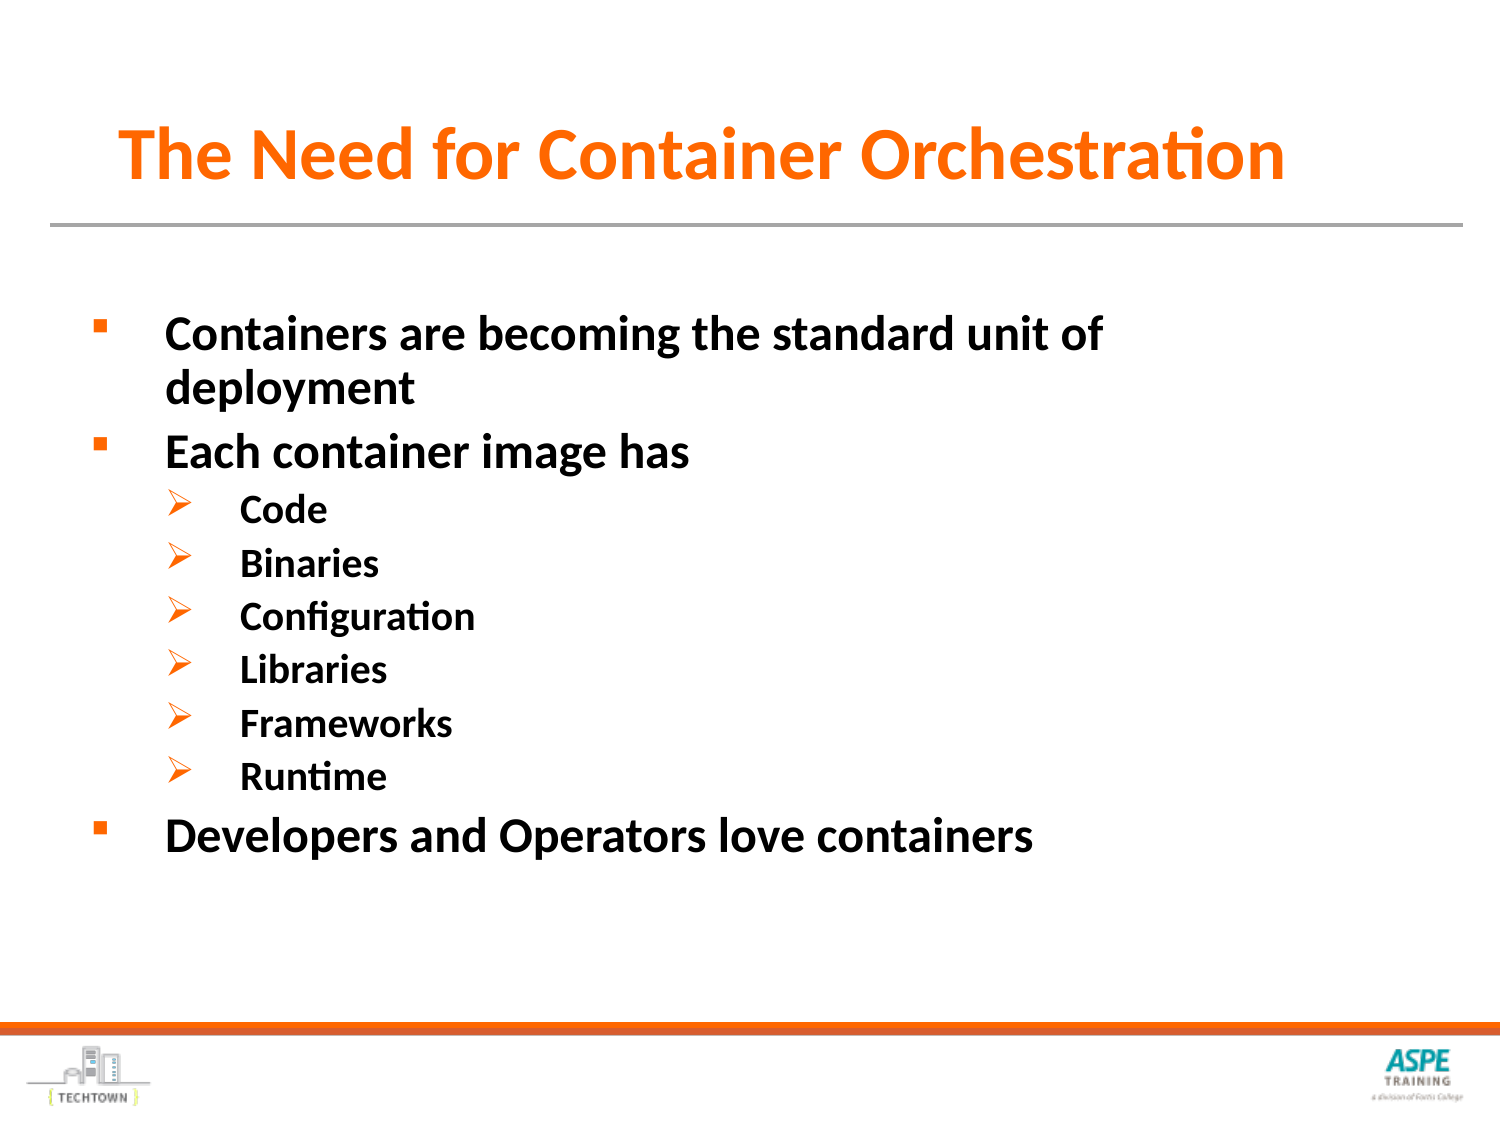

# The Need for Container Orchestration
Containers are becoming the standard unit of deployment
Each container image has
Code
Binaries
Configuration
Libraries
Frameworks
Runtime
Developers and Operators love containers